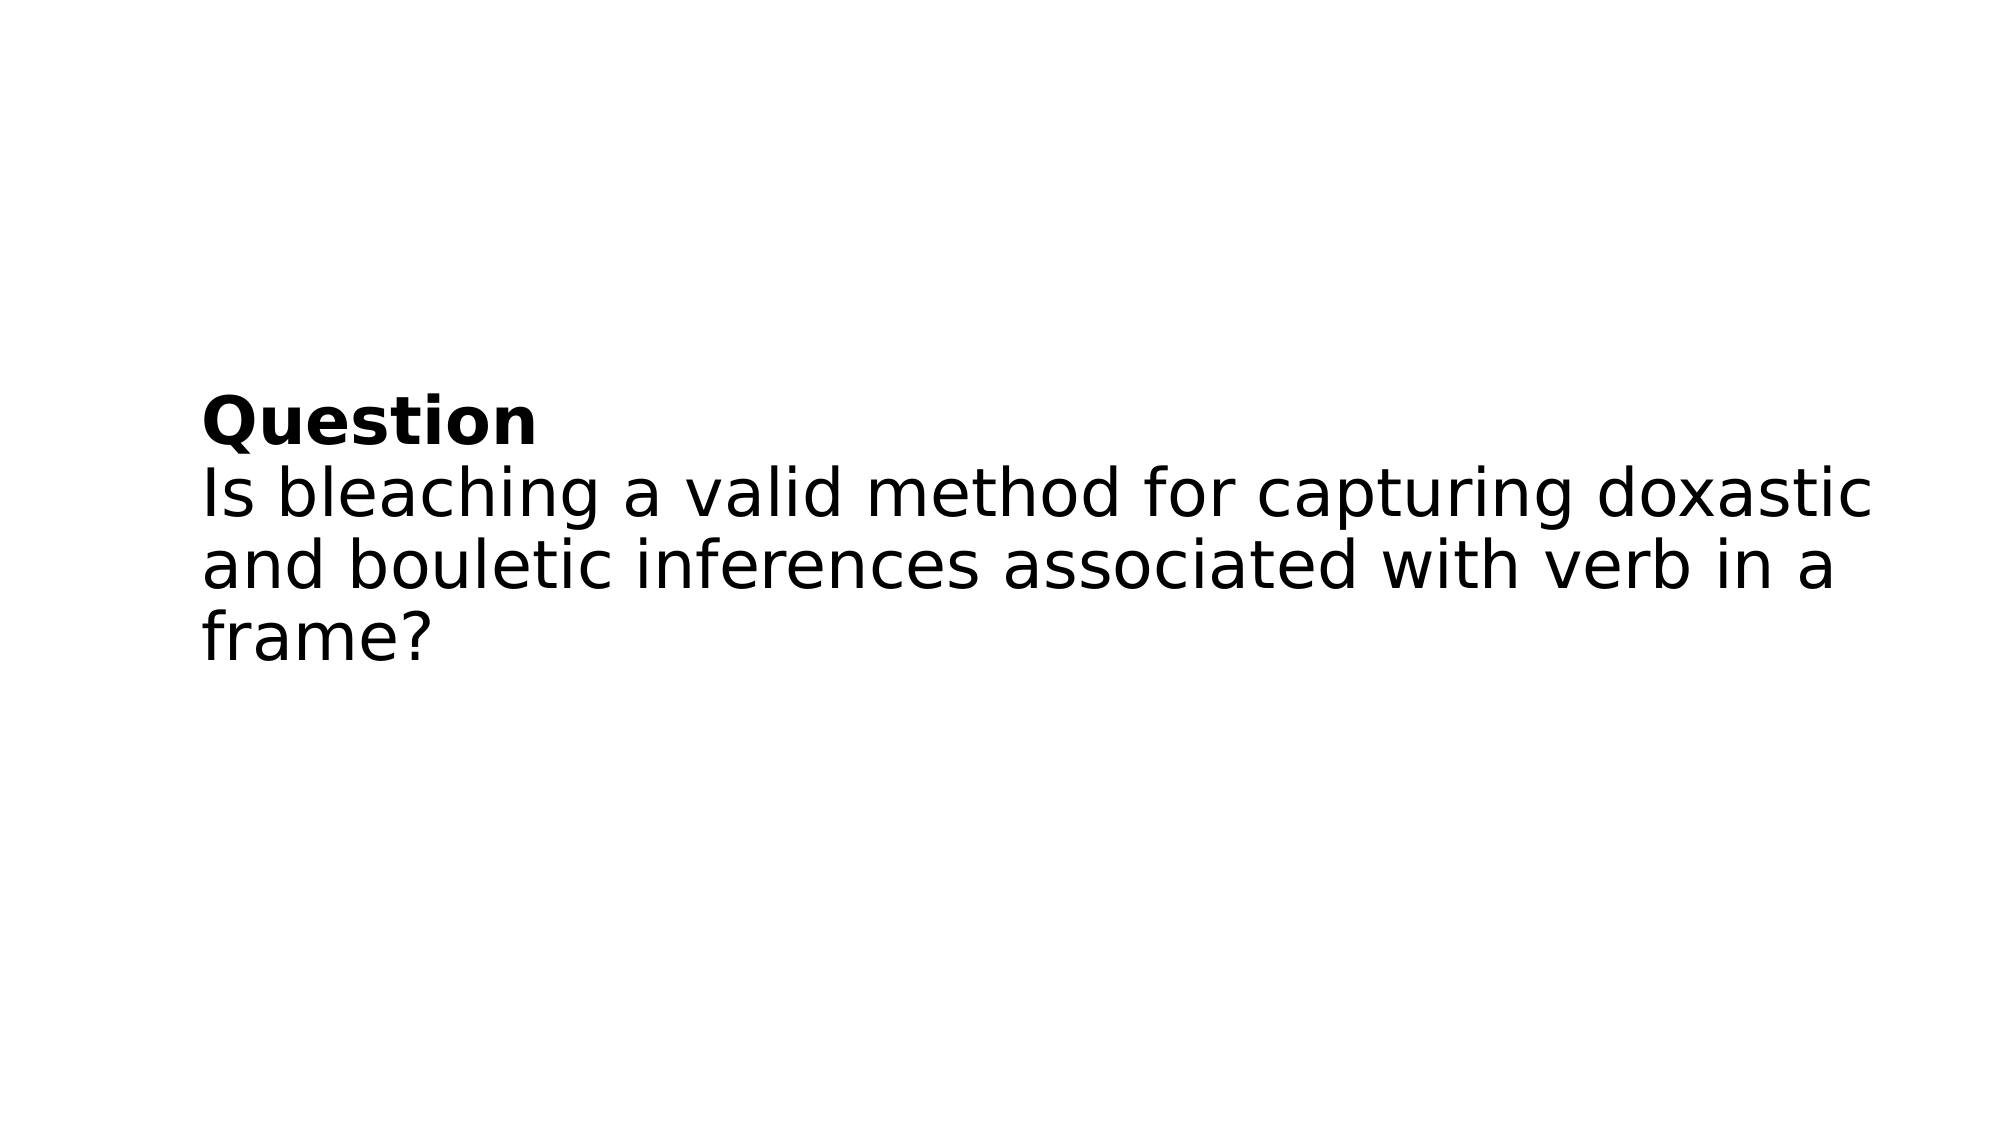

Question
Is bleaching a valid method for capturing doxastic and bouletic inferences associated with verb in a frame?